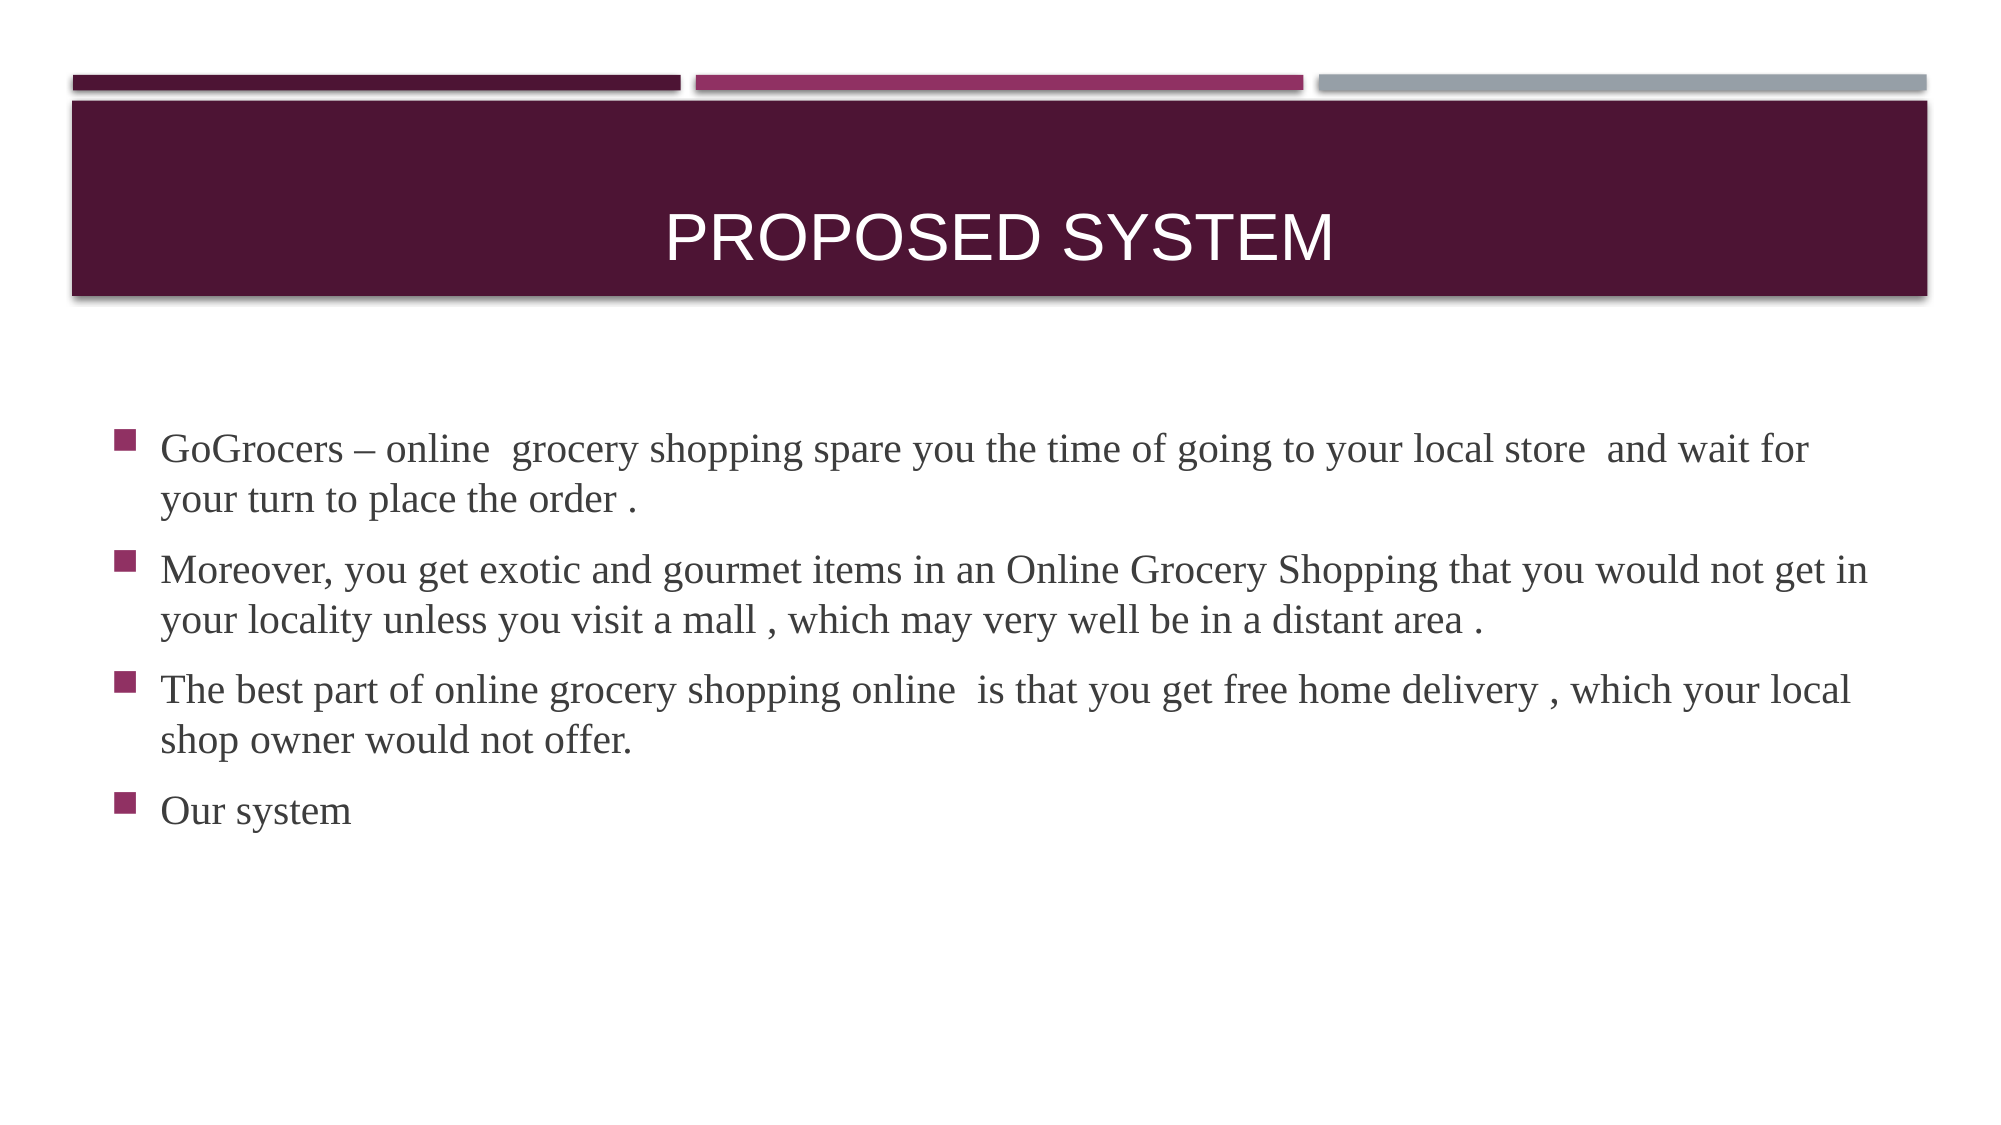

# PROPOSED SYSTEM
GoGrocers – online  grocery shopping spare you the time of going to your local store  and wait for your turn to place the order .
Moreover, you get exotic and gourmet items in an Online Grocery Shopping that you would not get in your locality unless you visit a mall , which may very well be in a distant area .
The best part of online grocery shopping online  is that you get free home delivery , which your local shop owner would not offer.
Our system